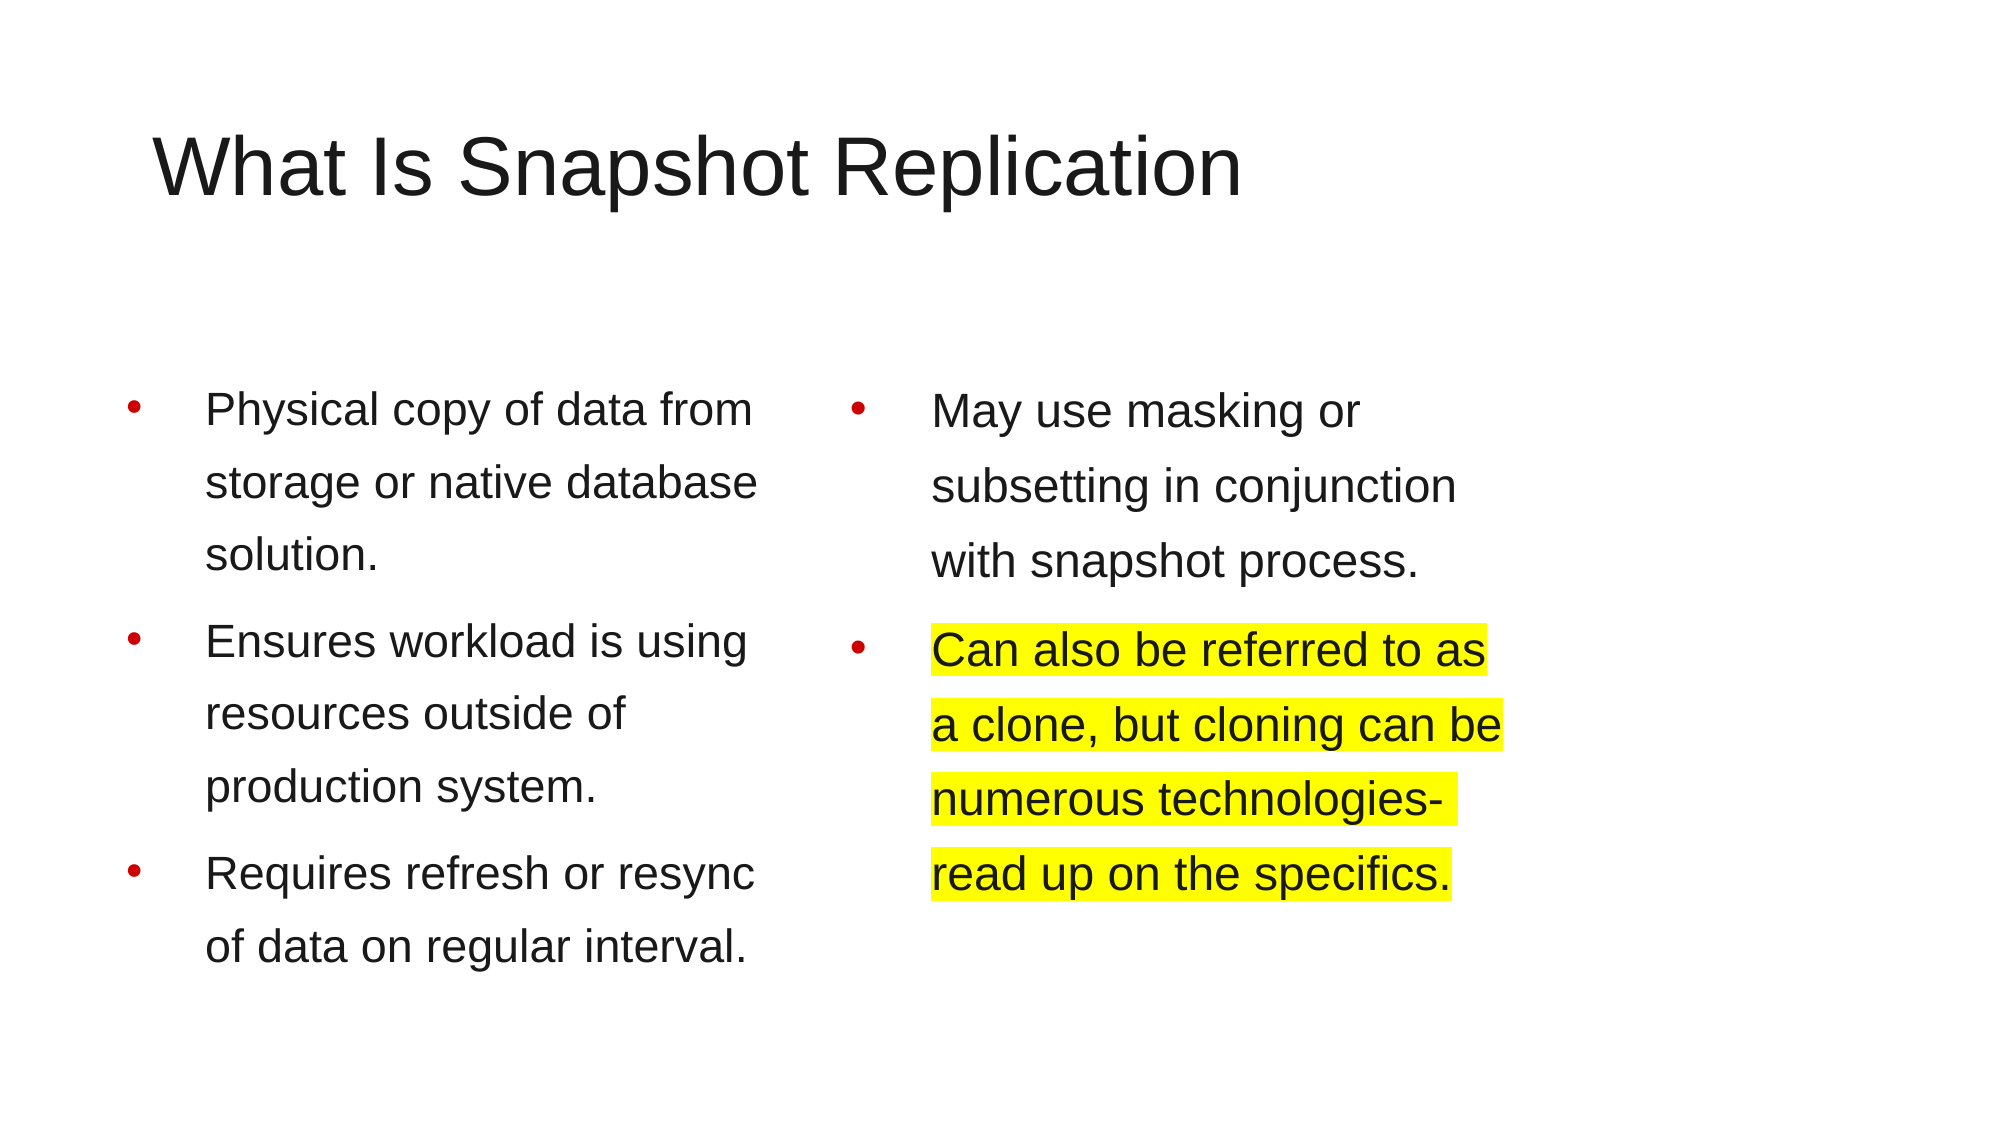

32
# What Is Snapshot Replication
Physical copy of data from storage or native database solution.
Ensures workload is using resources outside of production system.
Requires refresh or resync of data on regular interval.

May use masking or subsetting in conjunction with snapshot process.
Can also be referred to as a clone, but cloning can be numerous technologies-  read up on the specifics.